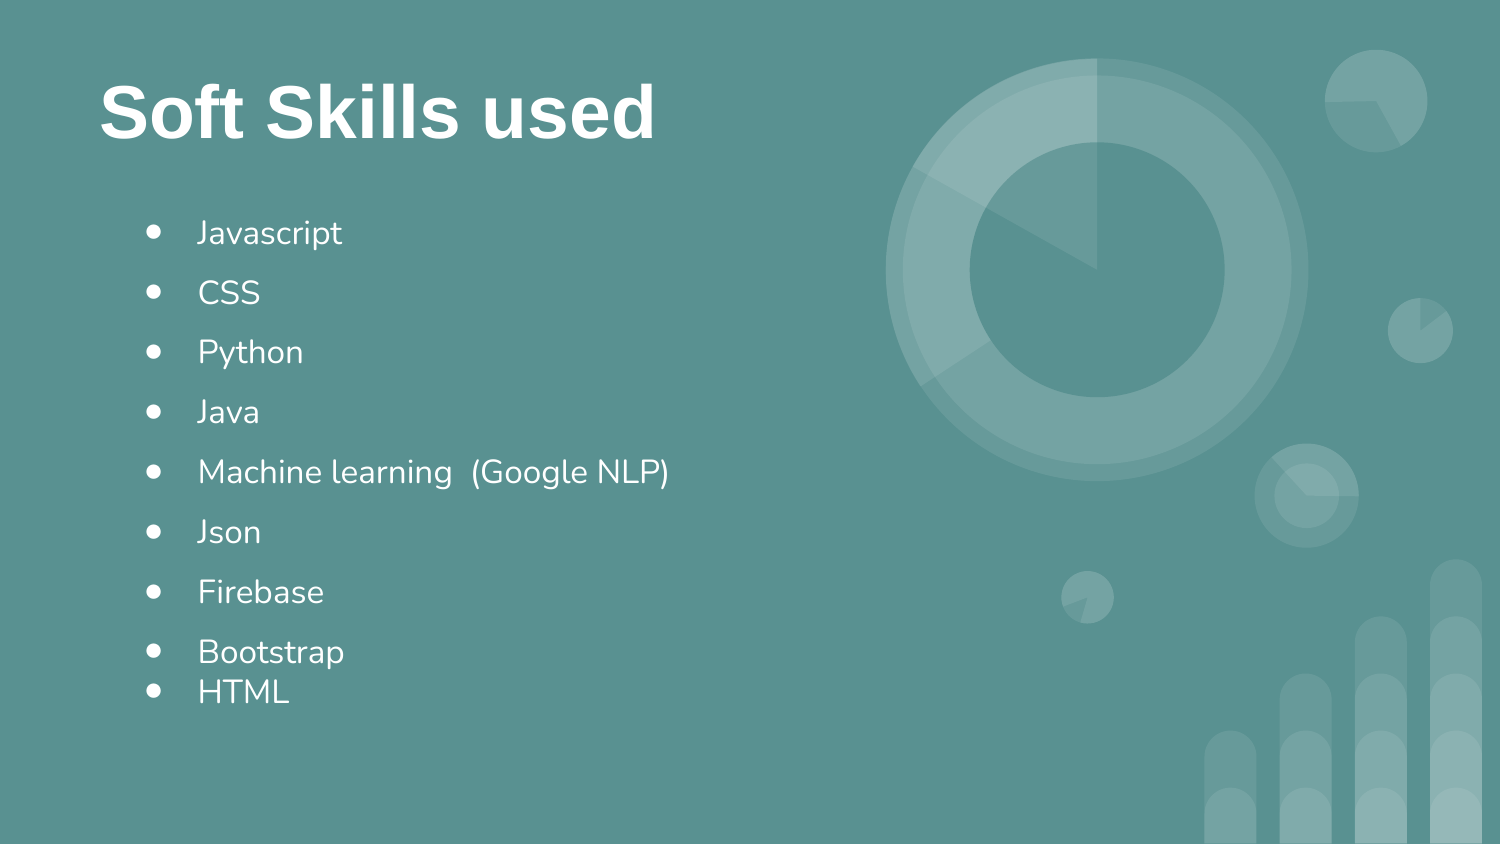

# Soft Skills used
Javascript
CSS
Python
Java
Machine learning  (Google NLP)
Json
Firebase
Bootstrap
HTML